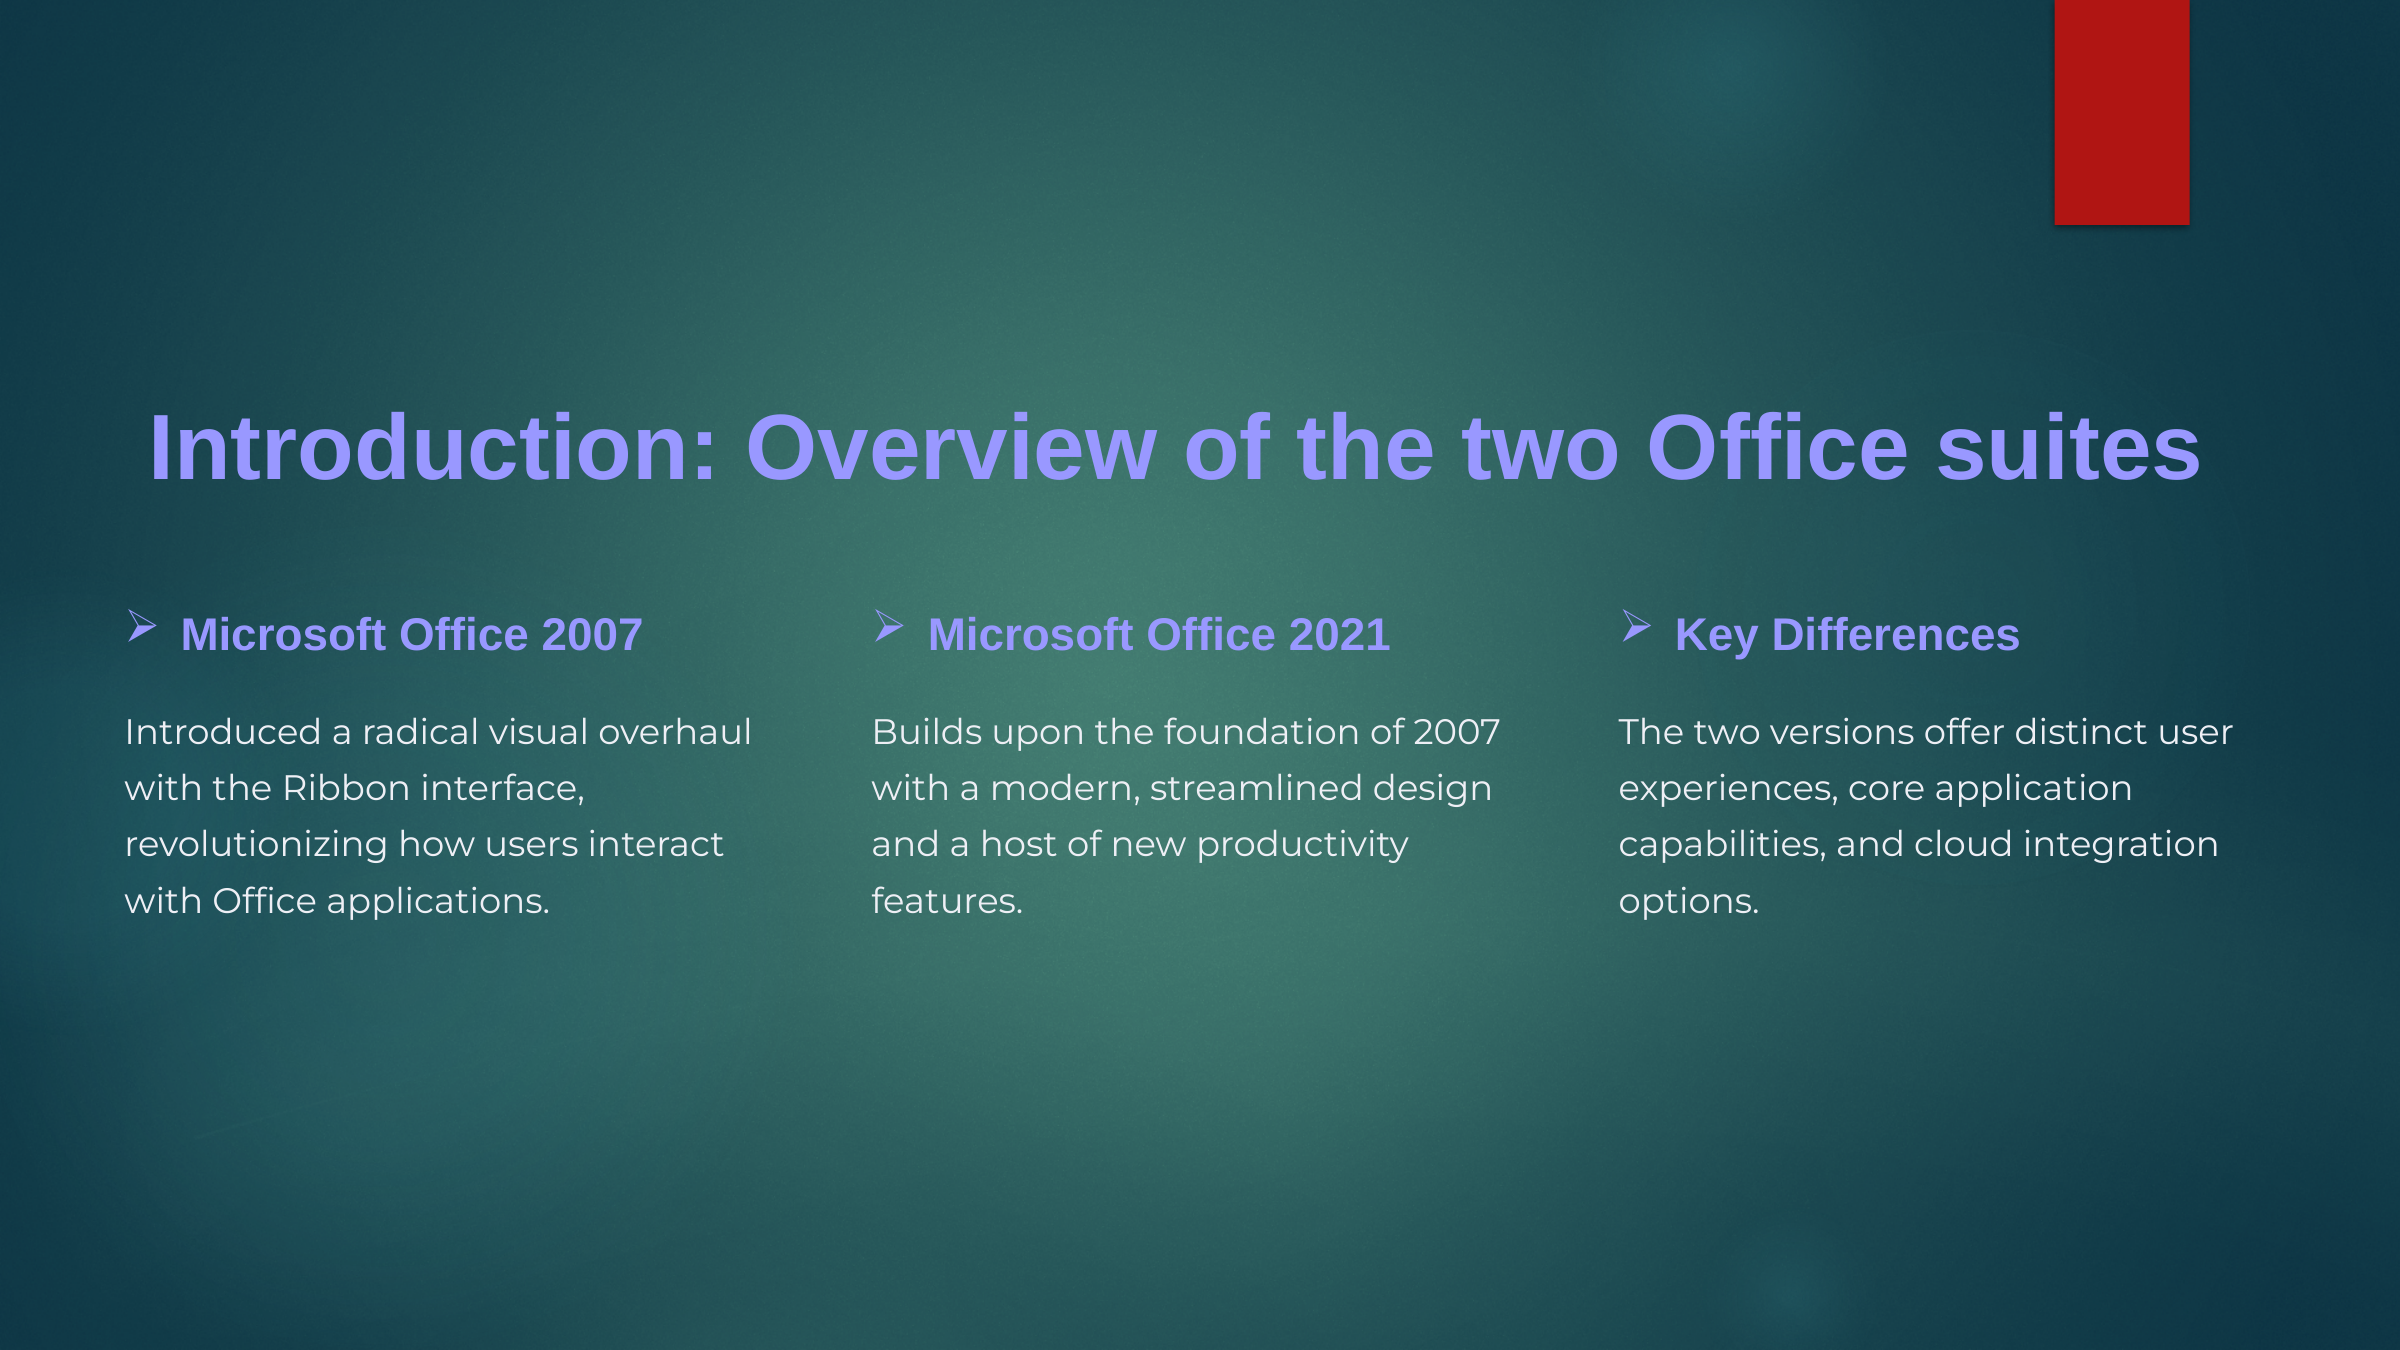

Introduction: Overview of the two Office suites
Microsoft Office 2007
Microsoft Office 2021
Key Differences
Introduced a radical visual overhaul with the Ribbon interface, revolutionizing how users interact with Office applications.
Builds upon the foundation of 2007 with a modern, streamlined design and a host of new productivity features.
The two versions offer distinct user experiences, core application capabilities, and cloud integration options.